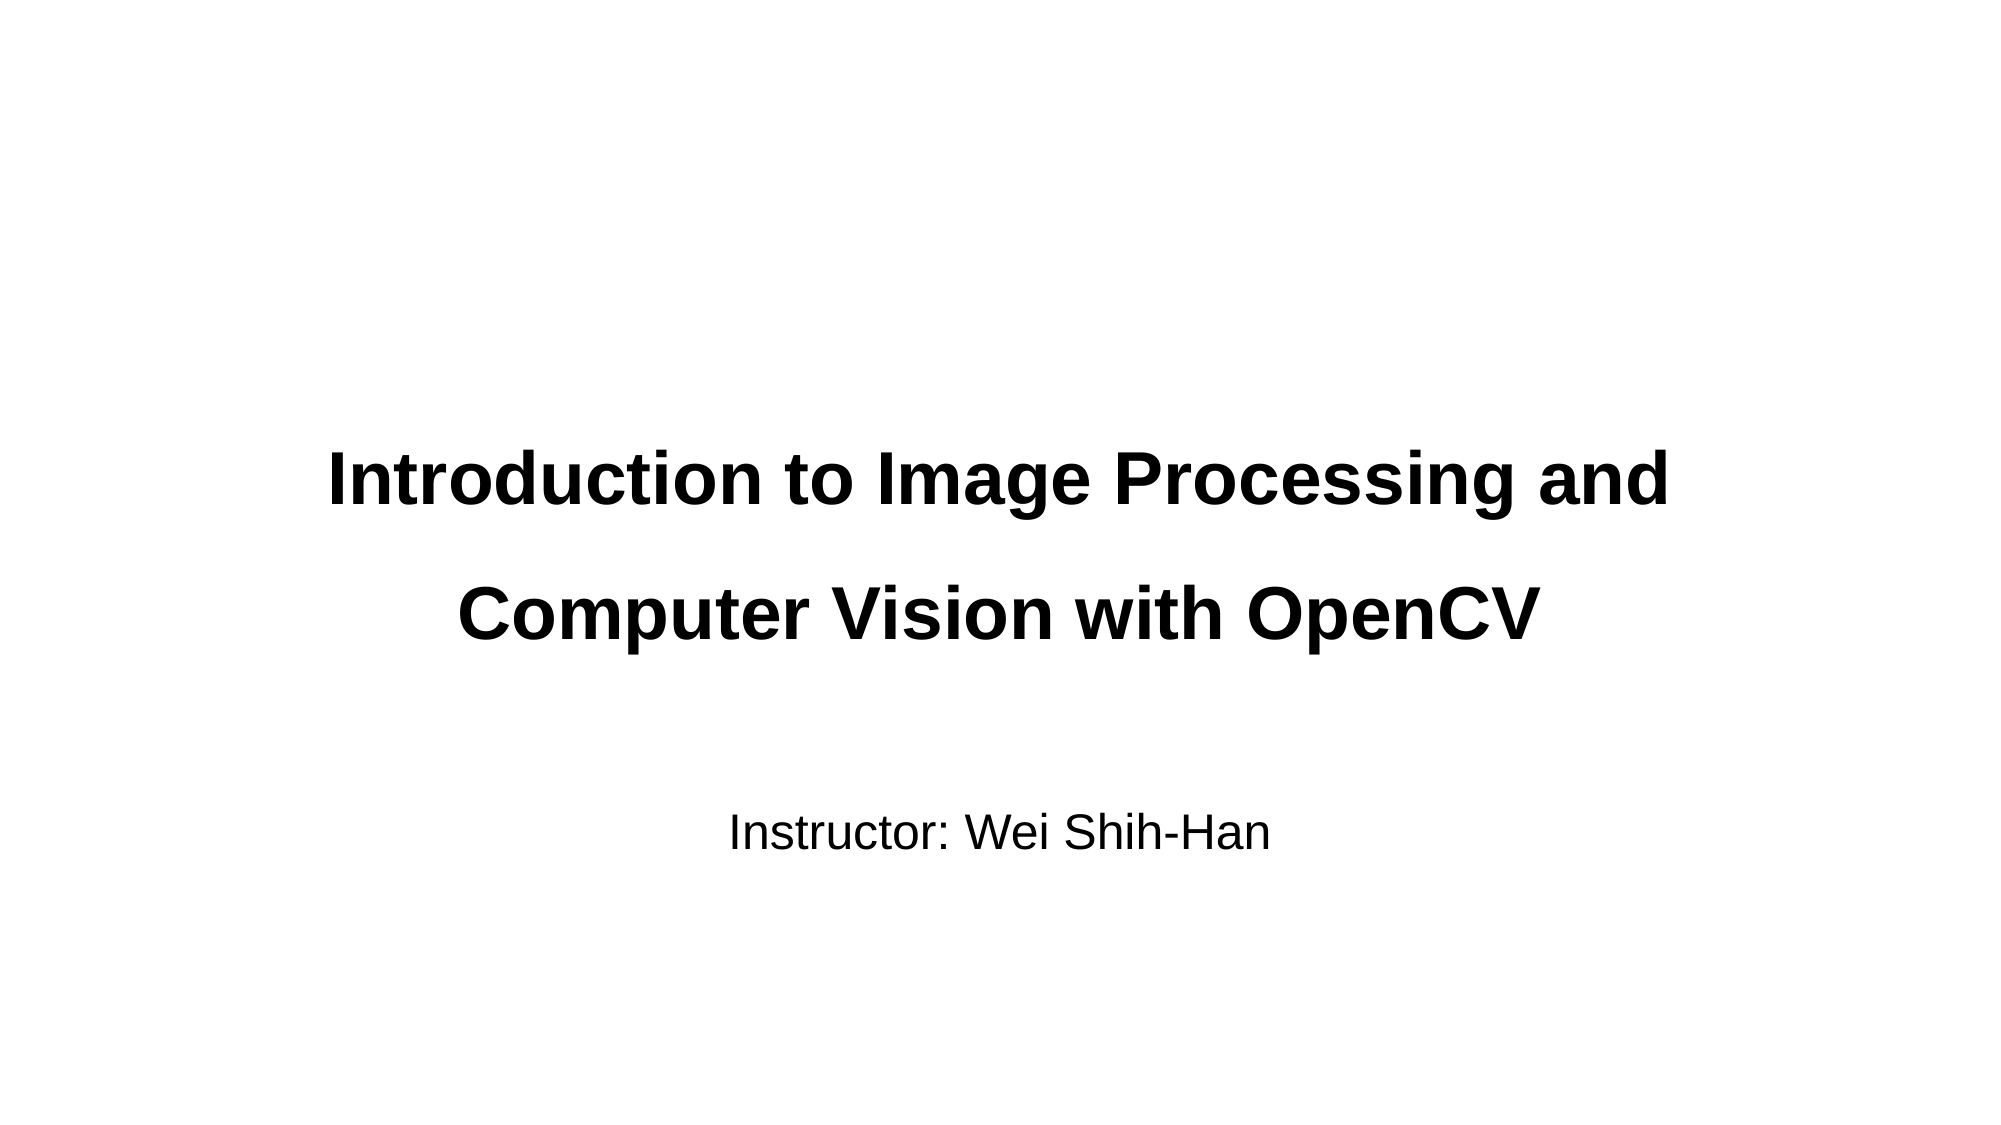

Introduction to Image Processing and Computer Vision with OpenCV
# Instructor: Wei Shih-Han